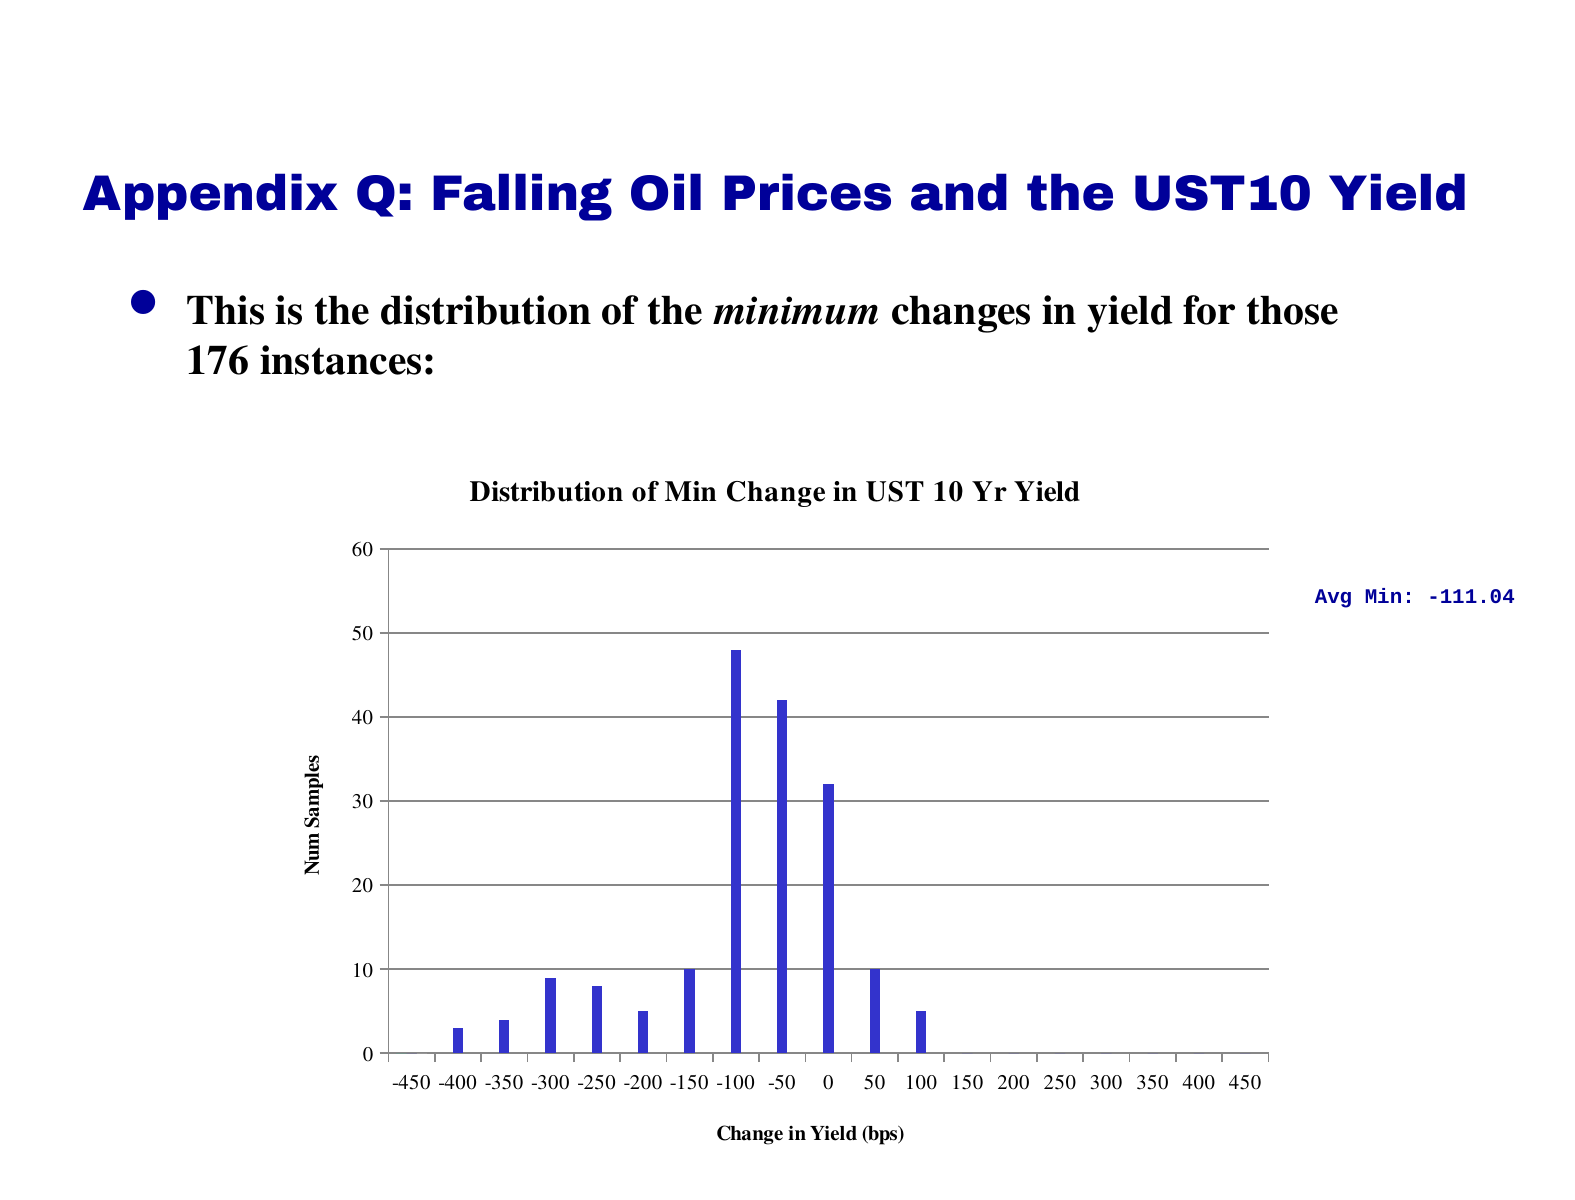

# Appendix Q: Falling Oil Prices and the UST10 Yield
This is the distribution of the minimum changes in yield for those 176 instances:

[unsupported chart]

Avg Min: -111.04